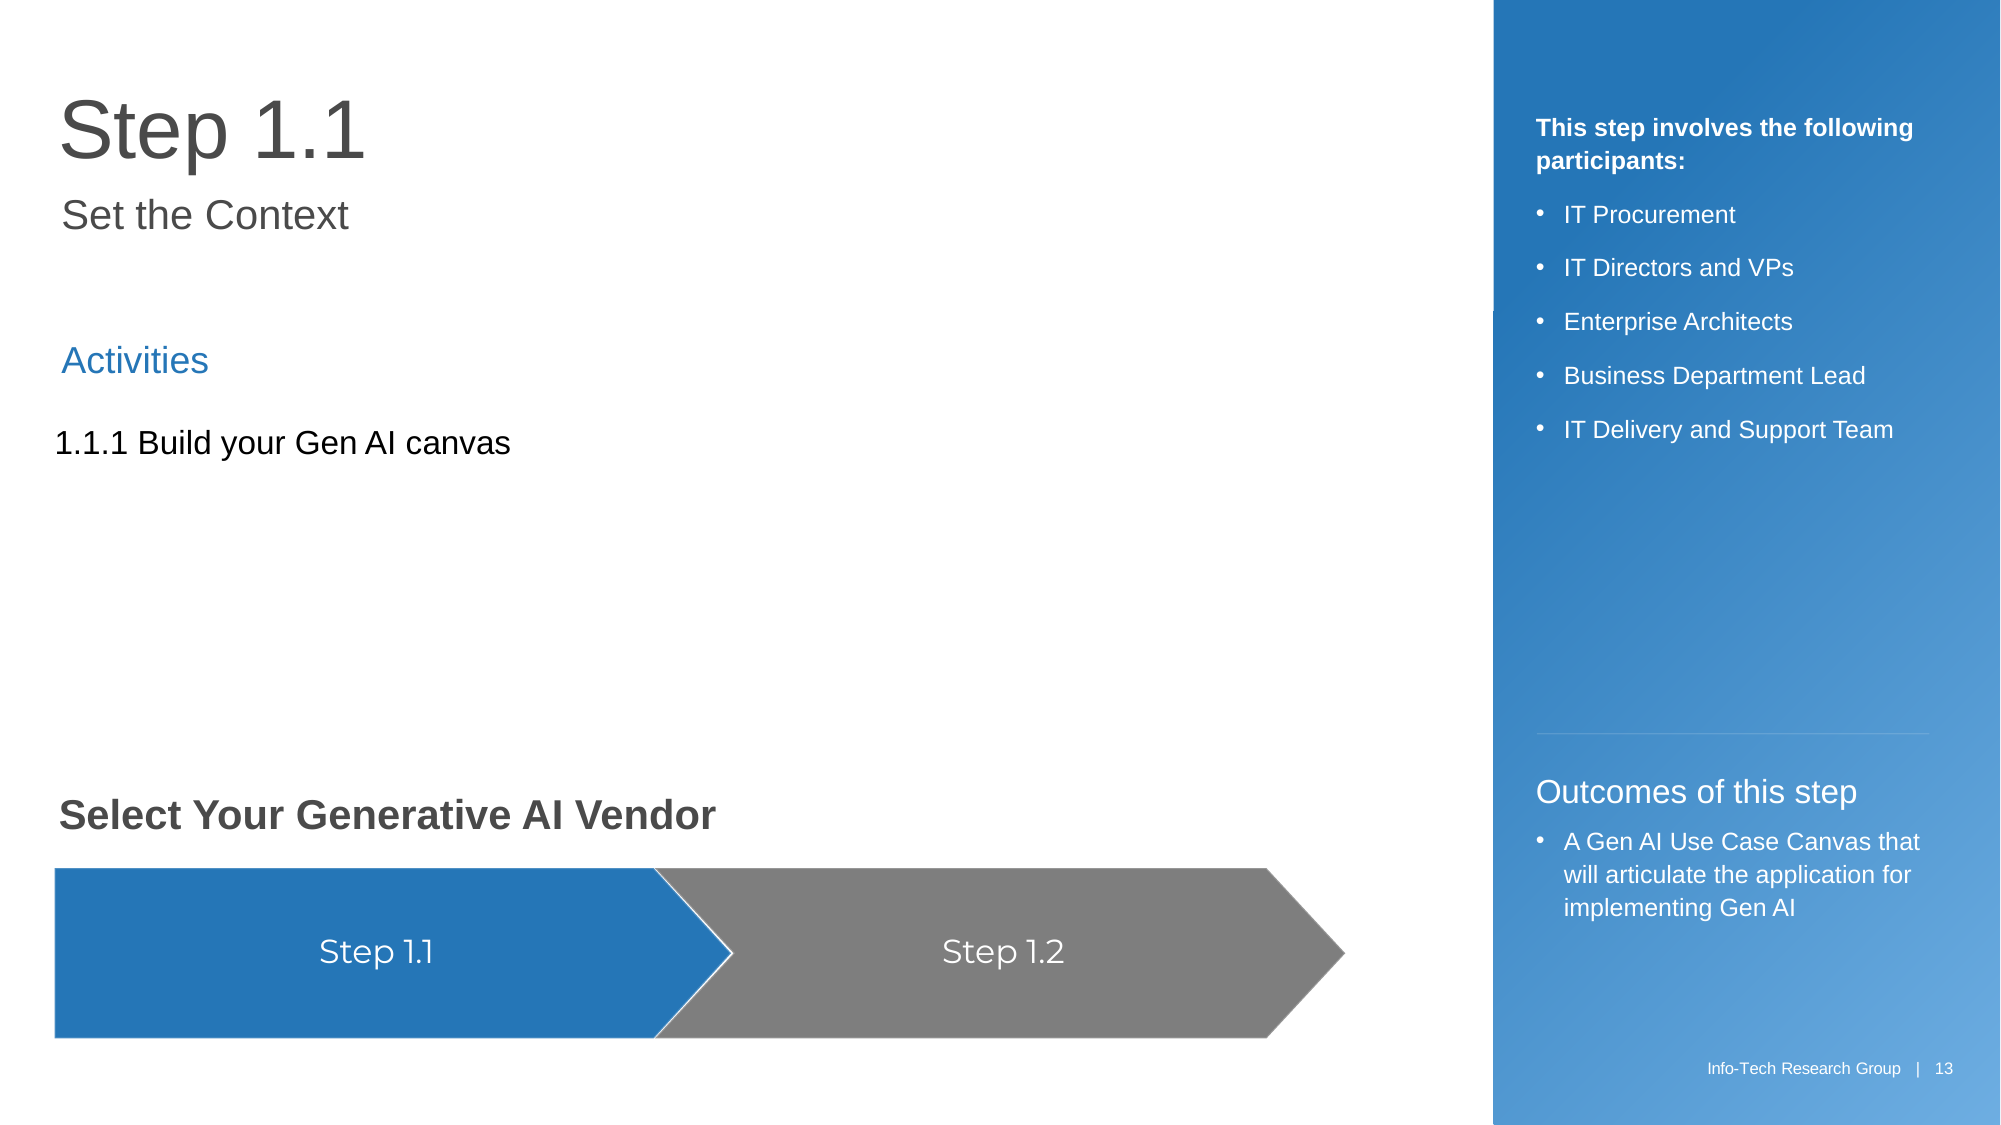

# Step 1.1
This step involves the following participants:
IT Procurement
IT Directors and VPs
Enterprise Architects
Business Department Lead
IT Delivery and Support Team

Set the Context
Activities
1.1.1 Build your Gen AI canvas

Outcomes of this step
Select Your Generative AI Vendor
A Gen AI Use Case Canvas that will articulate the application for implementing Gen AI
Step 1.1
Step 1.2